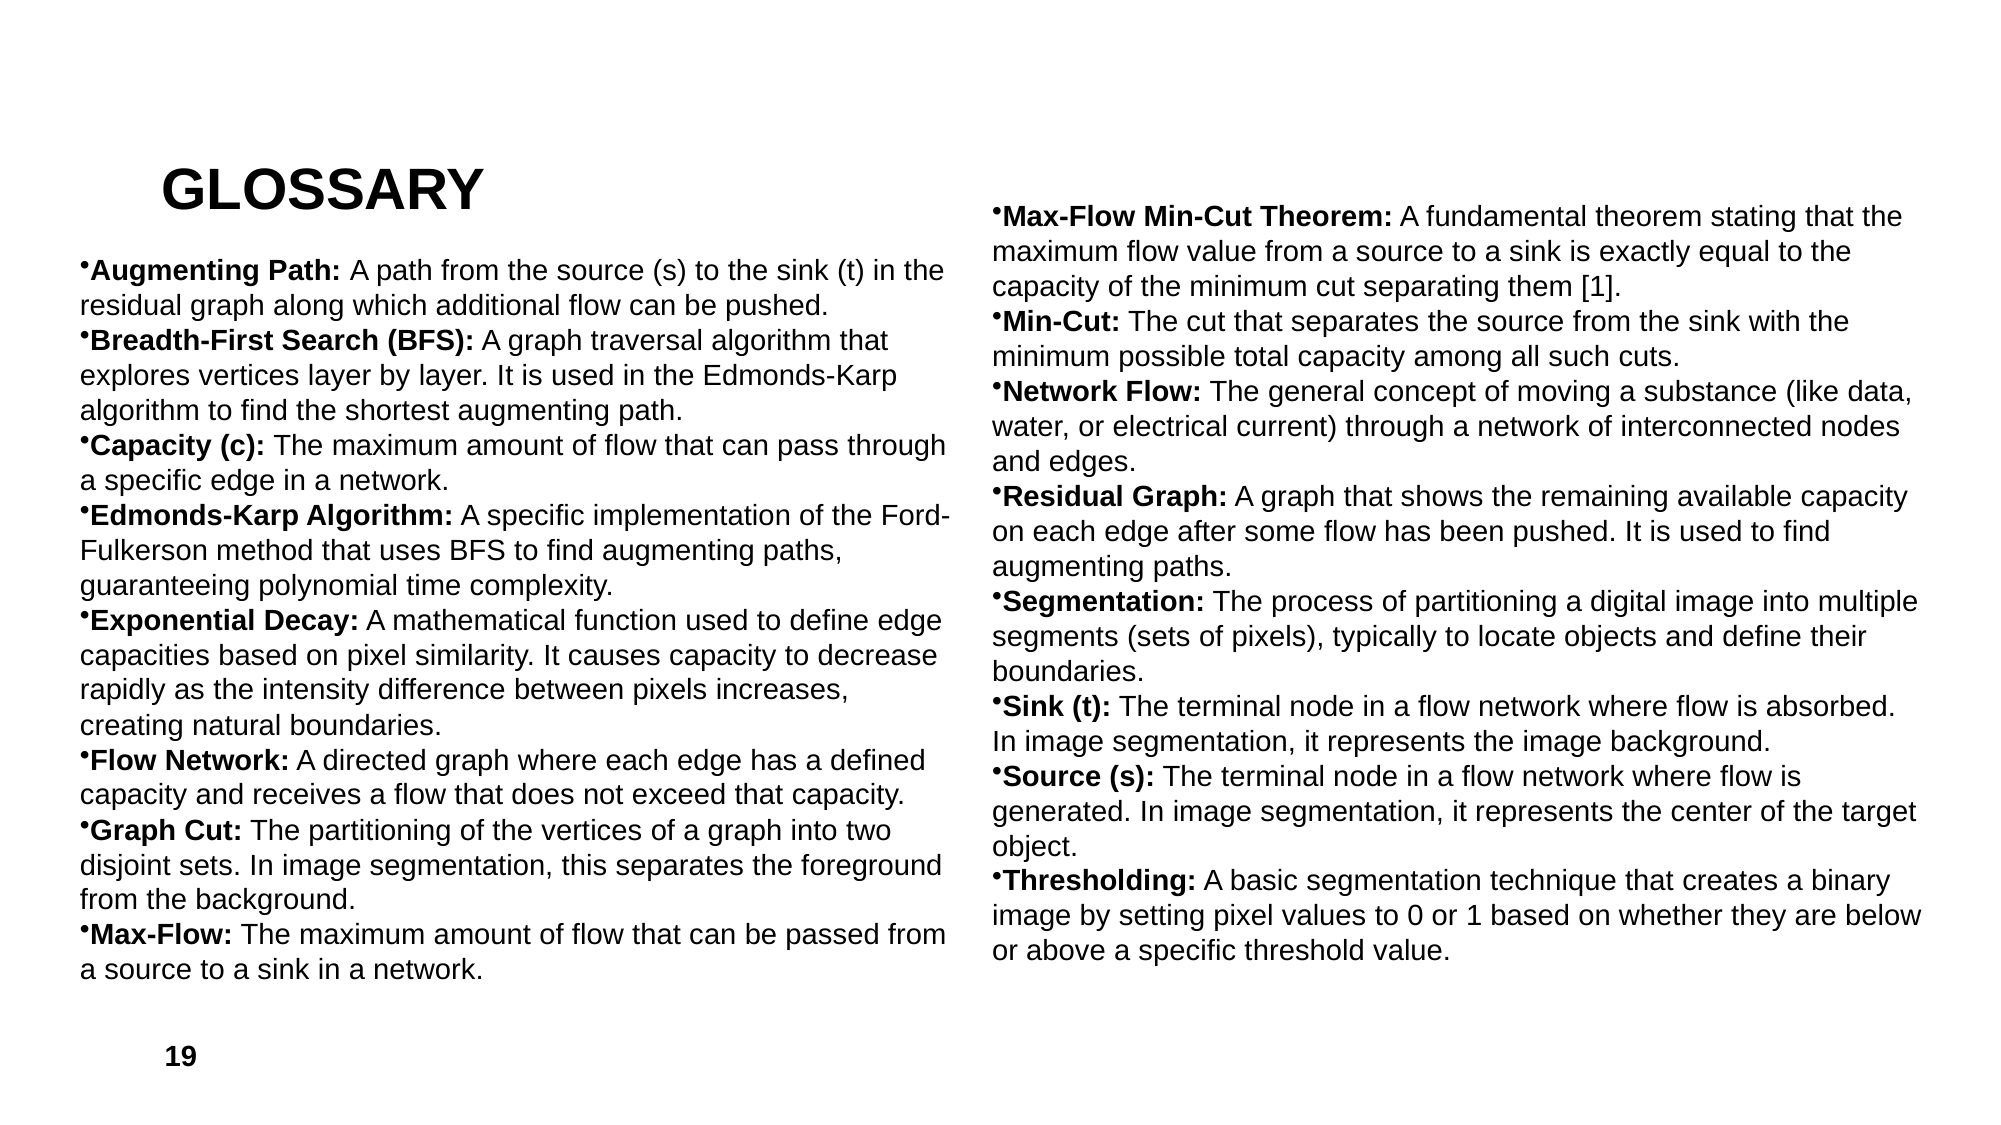

# Glossary
Max-Flow Min-Cut Theorem: A fundamental theorem stating that the maximum flow value from a source to a sink is exactly equal to the capacity of the minimum cut separating them [1].
Min-Cut: The cut that separates the source from the sink with the minimum possible total capacity among all such cuts.
Network Flow: The general concept of moving a substance (like data, water, or electrical current) through a network of interconnected nodes and edges.
Residual Graph: A graph that shows the remaining available capacity on each edge after some flow has been pushed. It is used to find augmenting paths.
Segmentation: The process of partitioning a digital image into multiple segments (sets of pixels), typically to locate objects and define their boundaries.
Sink (t): The terminal node in a flow network where flow is absorbed. In image segmentation, it represents the image background.
Source (s): The terminal node in a flow network where flow is generated. In image segmentation, it represents the center of the target object.
Thresholding: A basic segmentation technique that creates a binary image by setting pixel values to 0 or 1 based on whether they are below or above a specific threshold value.

Augmenting Path: A path from the source (s) to the sink (t) in the residual graph along which additional flow can be pushed.
Breadth-First Search (BFS): A graph traversal algorithm that explores vertices layer by layer. It is used in the Edmonds-Karp algorithm to find the shortest augmenting path.
Capacity (c): The maximum amount of flow that can pass through a specific edge in a network.
Edmonds-Karp Algorithm: A specific implementation of the Ford-Fulkerson method that uses BFS to find augmenting paths, guaranteeing polynomial time complexity.
Exponential Decay: A mathematical function used to define edge capacities based on pixel similarity. It causes capacity to decrease rapidly as the intensity difference between pixels increases, creating natural boundaries.
Flow Network: A directed graph where each edge has a defined capacity and receives a flow that does not exceed that capacity.
Graph Cut: The partitioning of the vertices of a graph into two disjoint sets. In image segmentation, this separates the foreground from the background.
Max-Flow: The maximum amount of flow that can be passed from a source to a sink in a network.

19